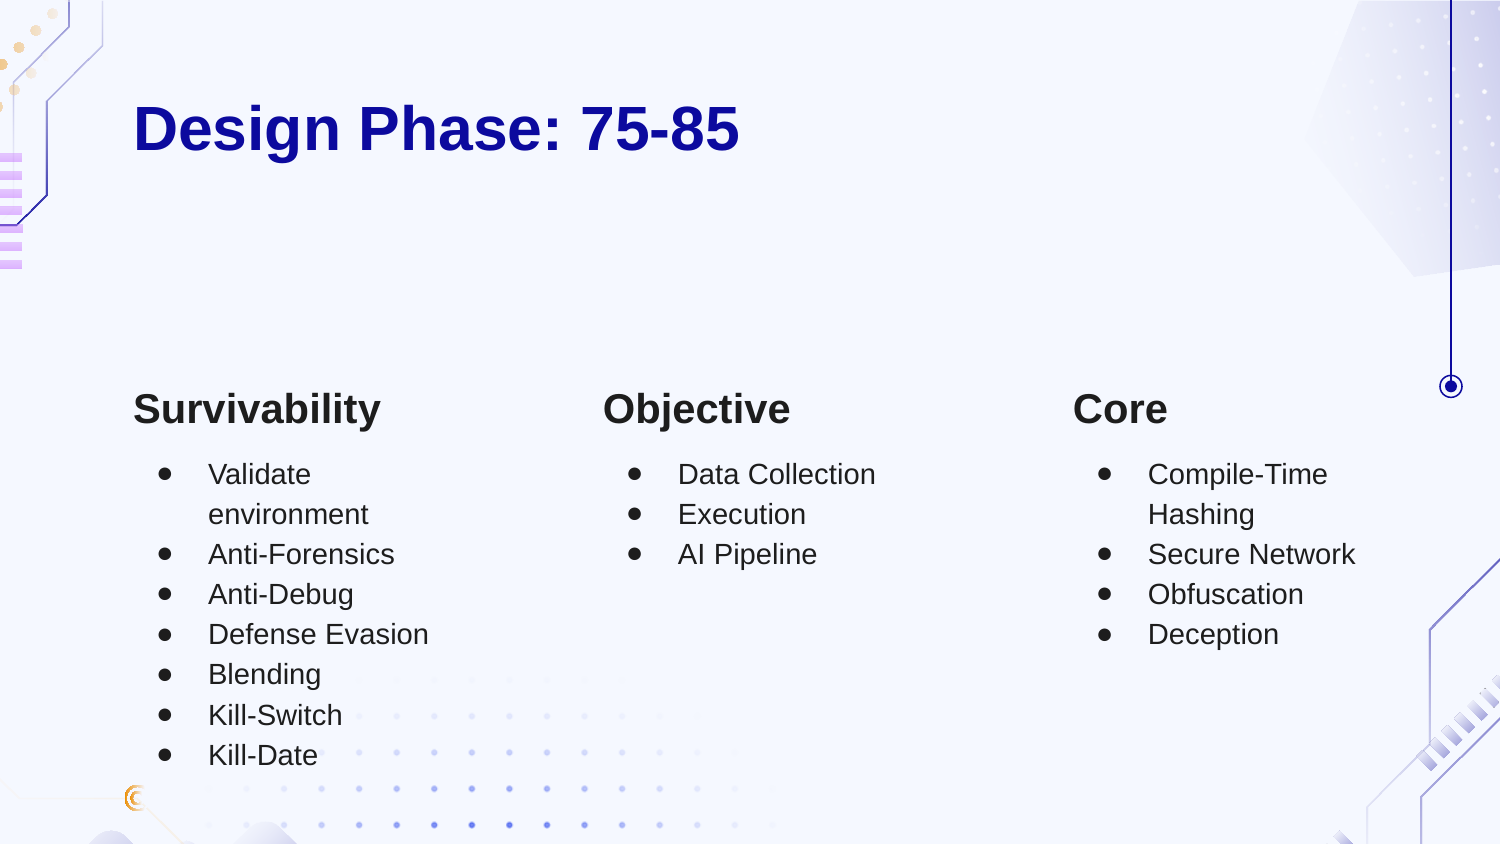

# Design Phase: 75-85
Survivability
Objective
Core
Validate environment
Anti-Forensics
Anti-Debug
Defense Evasion
Blending
Kill-Switch
Kill-Date
Data Collection
Execution
AI Pipeline
Compile-Time Hashing
Secure Network
Obfuscation
Deception